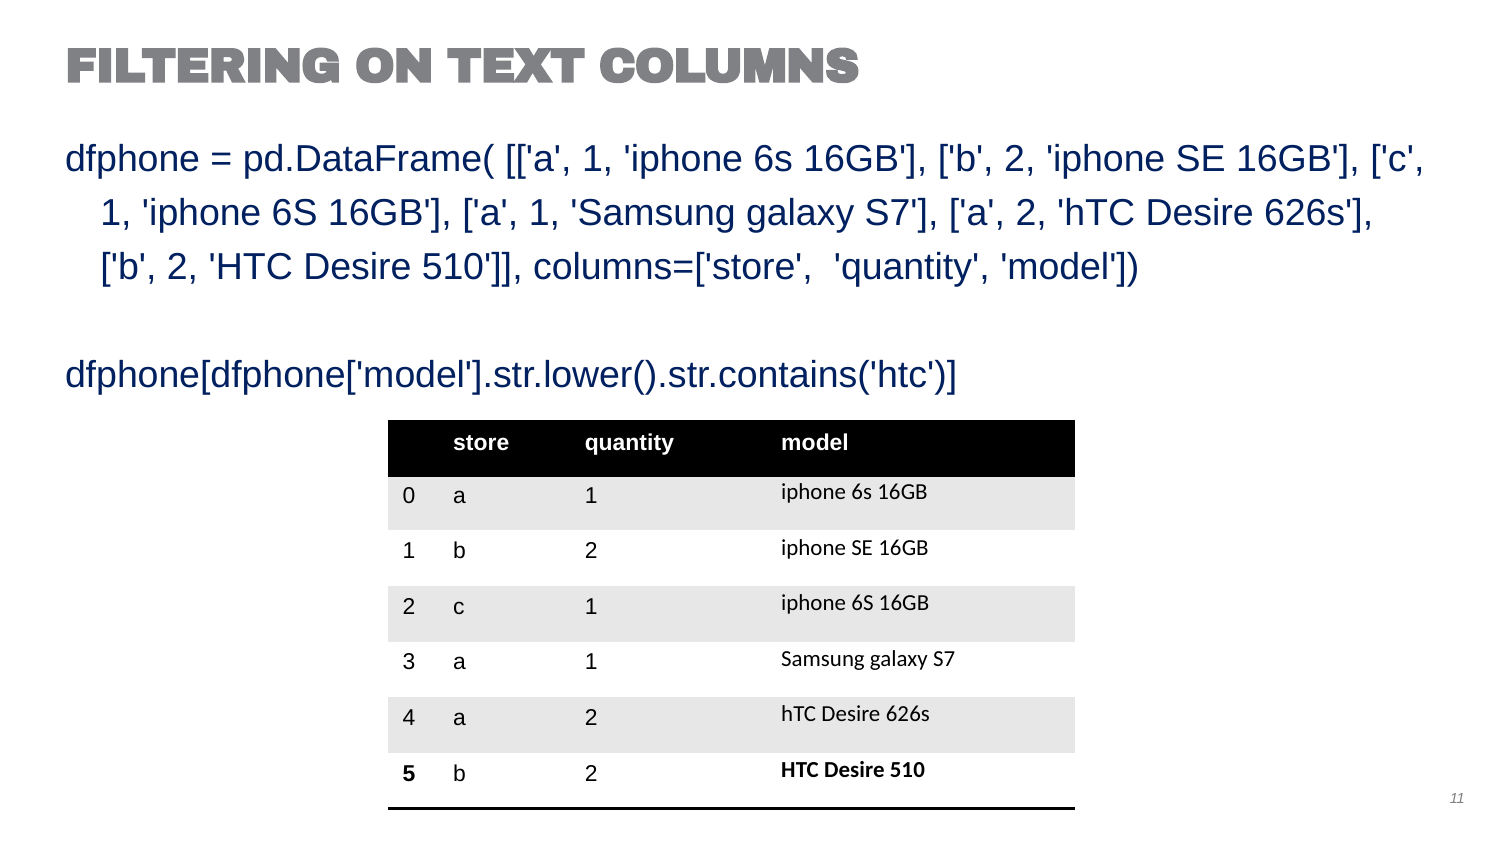

# Filtering on Text columns
dfphone = pd.DataFrame( [['a', 1, 'iphone 6s 16GB'], ['b', 2, 'iphone SE 16GB'], ['c', 1, 'iphone 6S 16GB'], ['a', 1, 'Samsung galaxy S7'], ['a', 2, 'hTC Desire 626s'], ['b', 2, 'HTC Desire 510']], columns=['store',  'quantity', 'model'])

dfphone[dfphone['model'].str.lower().str.contains('htc')]
|  | store | quantity | model |
| --- | --- | --- | --- |
| 0 | a | 1 | iphone 6s 16GB |
| 1 | b | 2 | iphone SE 16GB |
| 2 | c | 1 | iphone 6S 16GB |
| 3 | a | 1 | Samsung galaxy S7 |
| 4 | a | 2 | hTC Desire 626s |
| 5 | b | 2 | HTC Desire 510 |
11